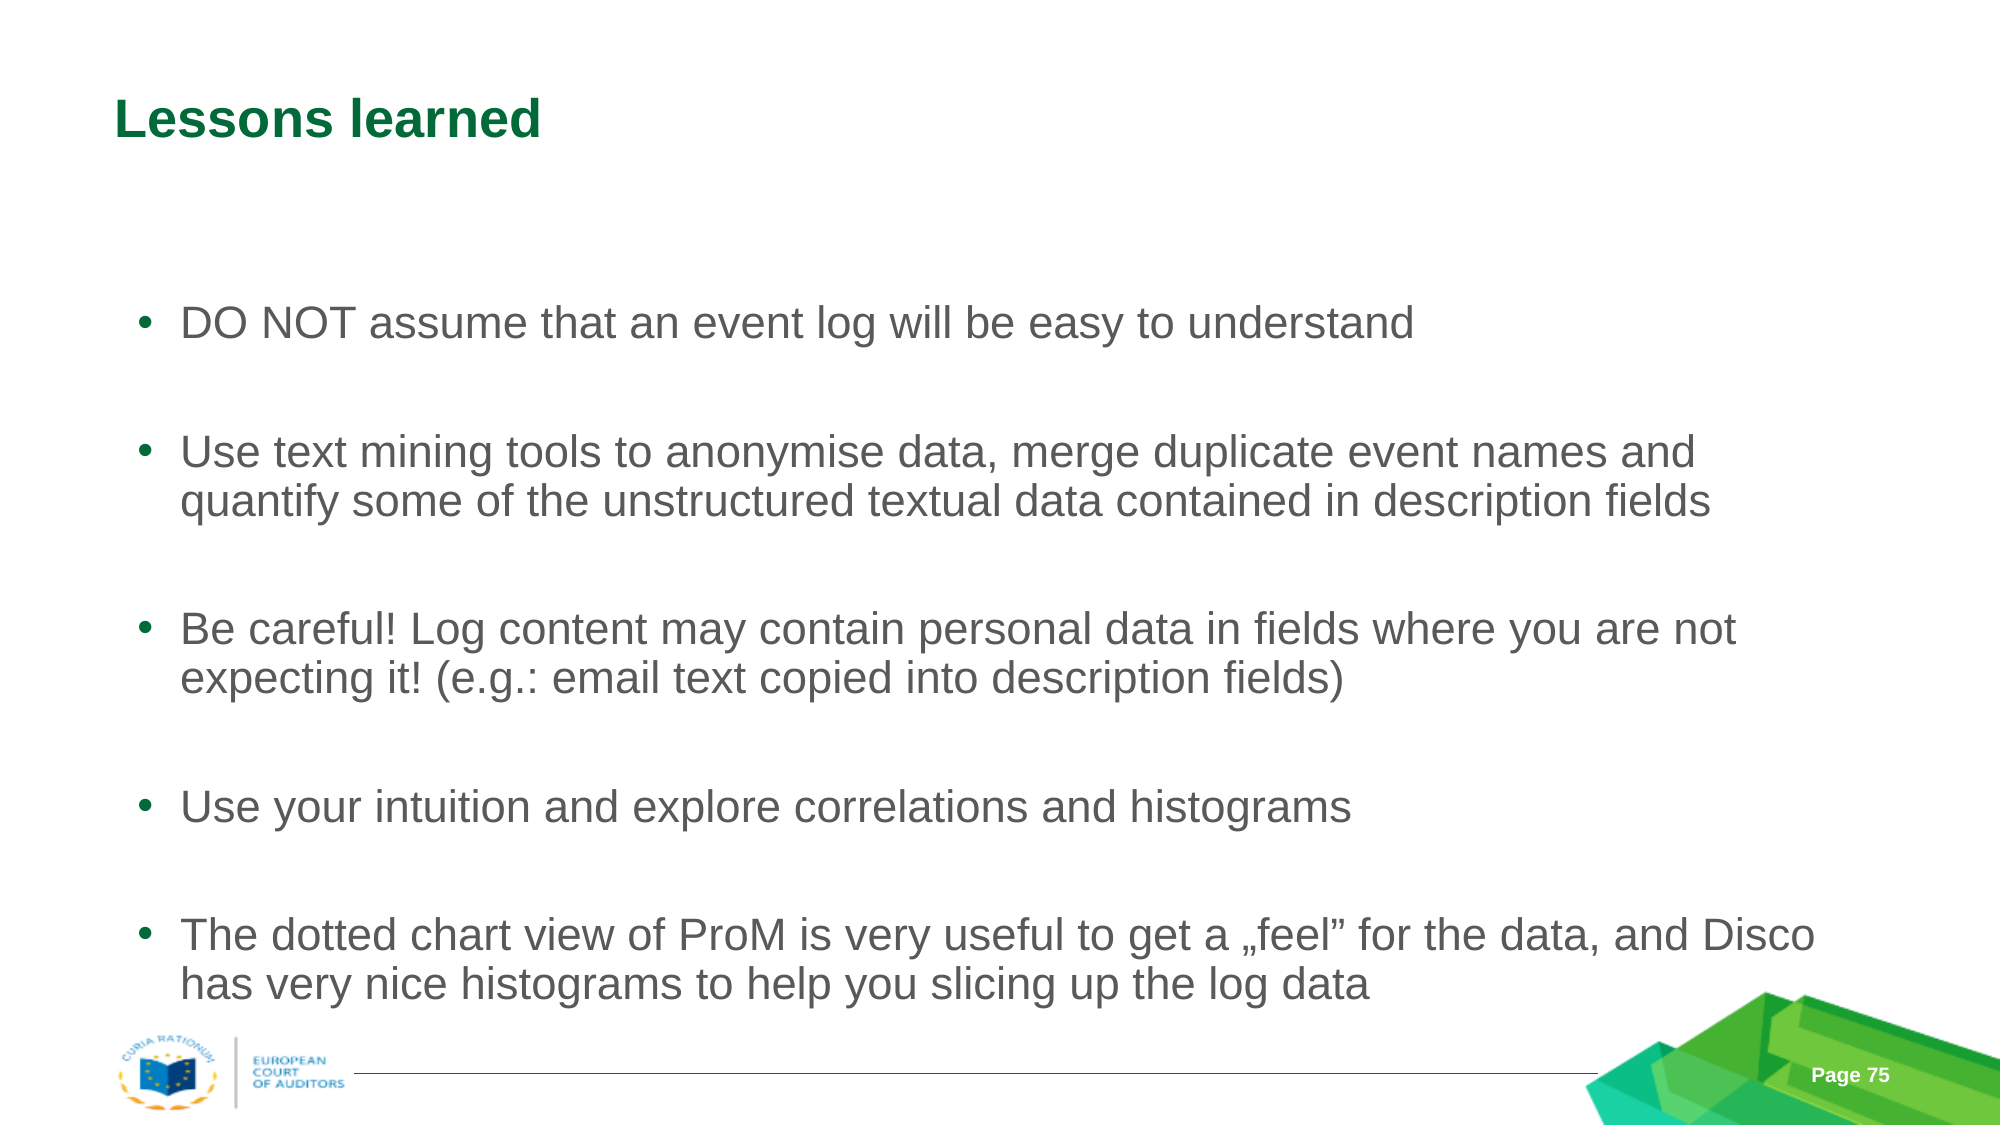

# Lessons learned
DO NOT assume that an event log will be easy to understand

Use text mining tools to anonymise data, merge duplicate event names and quantify some of the unstructured textual data contained in description fields

Be careful! Log content may contain personal data in fields where you are not expecting it! (e.g.: email text copied into description fields)

Use your intuition and explore correlations and histograms

The dotted chart view of ProM is very useful to get a „feel” for the data, and Disco has very nice histograms to help you slicing up the log data

Page 75